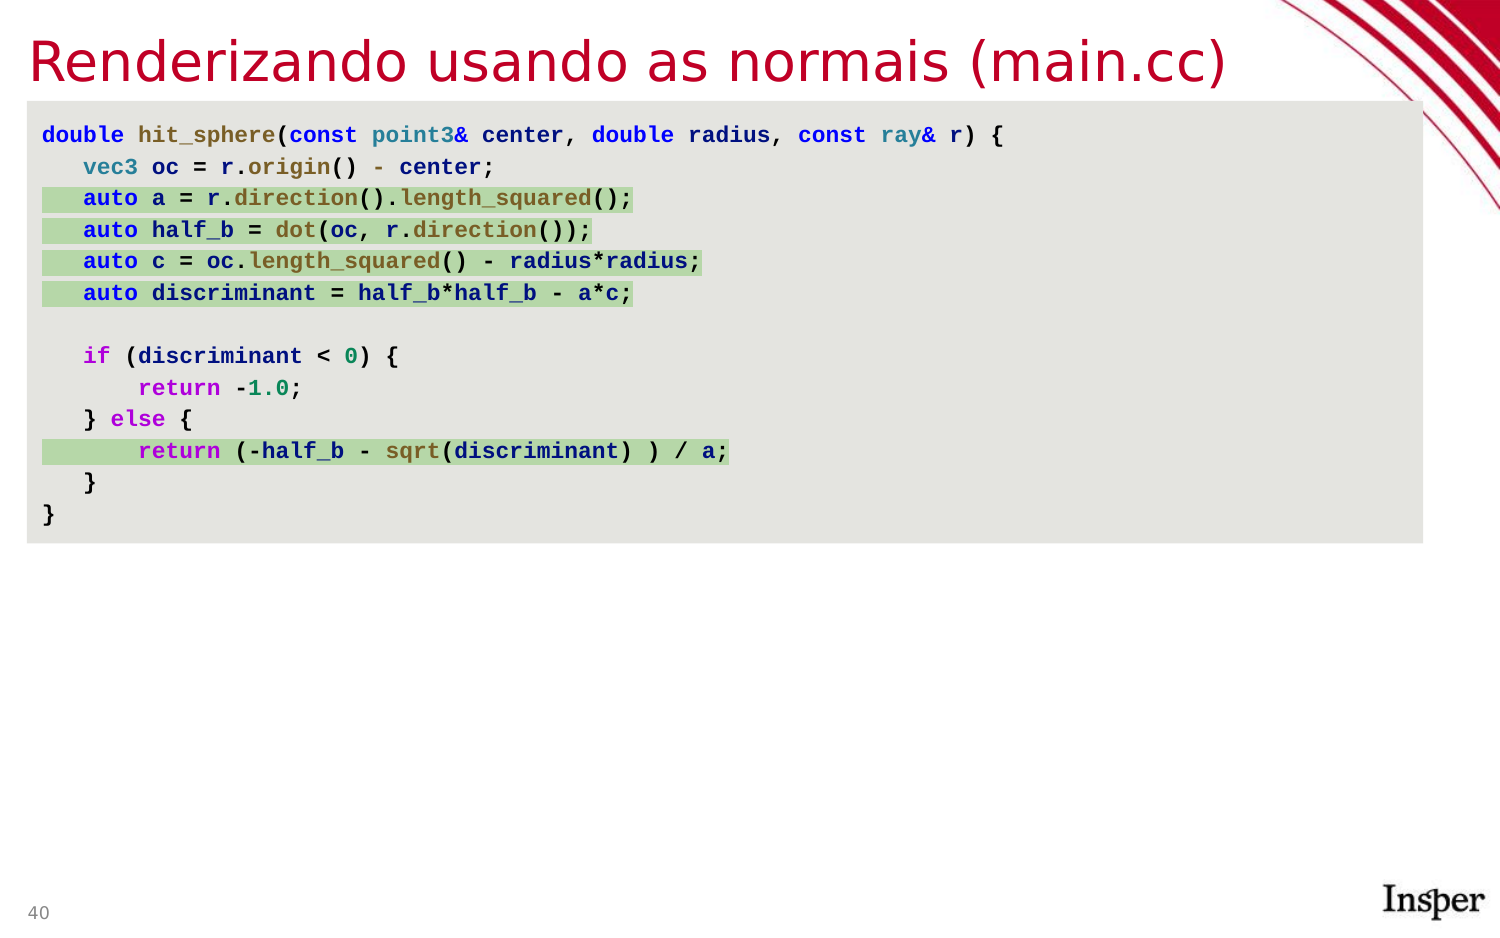

# Renderizando usando as normais (main.cc)
double hit_sphere(const point3& center, double radius, const ray& r) {
   vec3 oc = r.origin() - center;
   auto a = r.direction().length_squared();
   auto half_b = dot(oc, r.direction());
   auto c = oc.length_squared() - radius*radius;
   auto discriminant = half_b*half_b - a*c;

   if (discriminant < 0) {
       return -1.0;
   } else {
       return (-half_b - sqrt(discriminant) ) / a;
   }
}
40